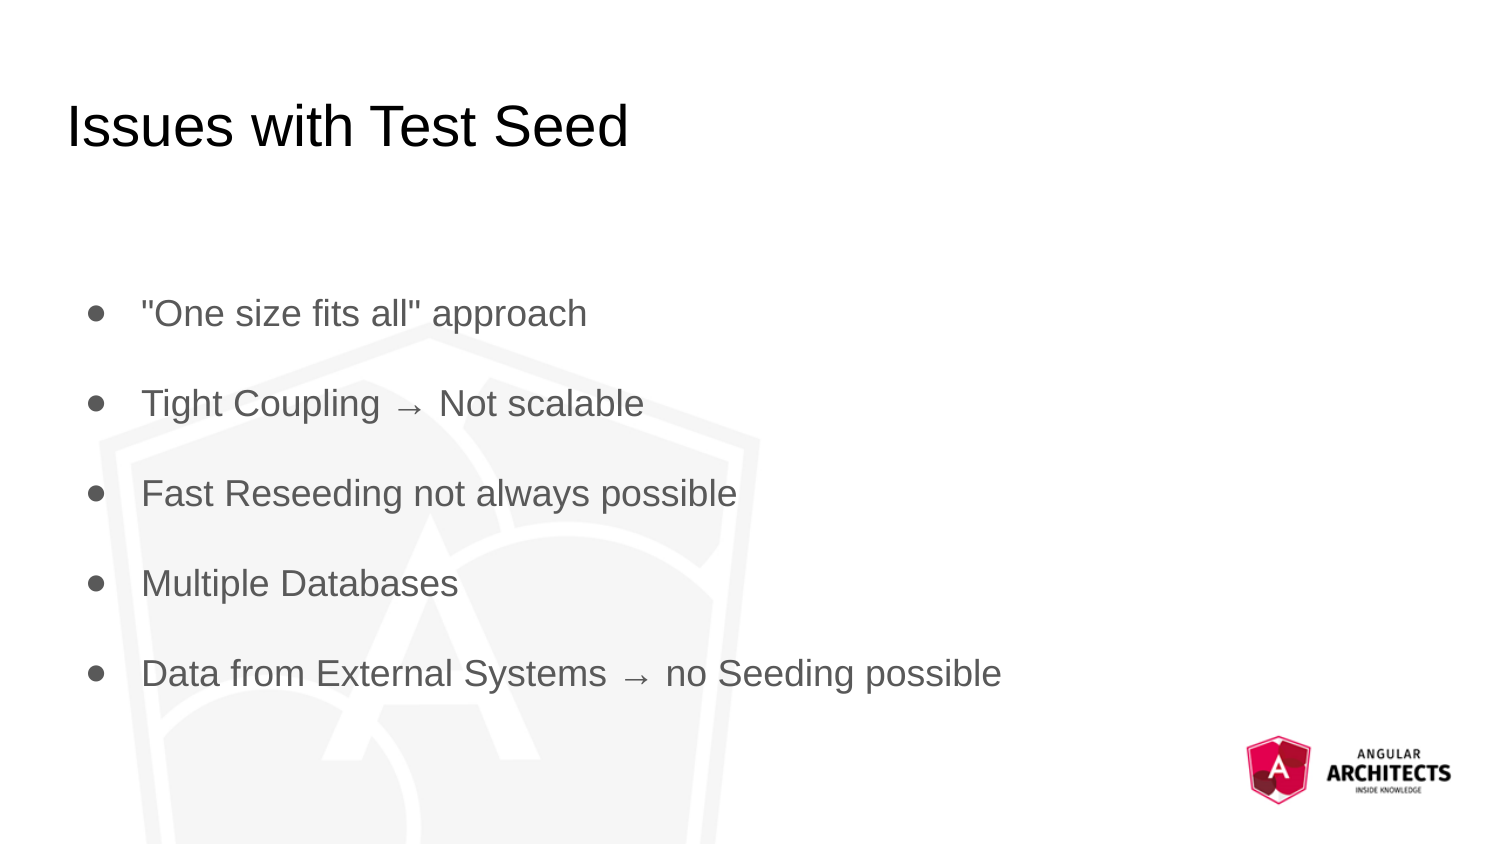

# Issues with Test Seed
"One size fits all" approach
Tight Coupling → Not scalable
Fast Reseeding not always possible
Multiple Databases
Data from External Systems → no Seeding possible